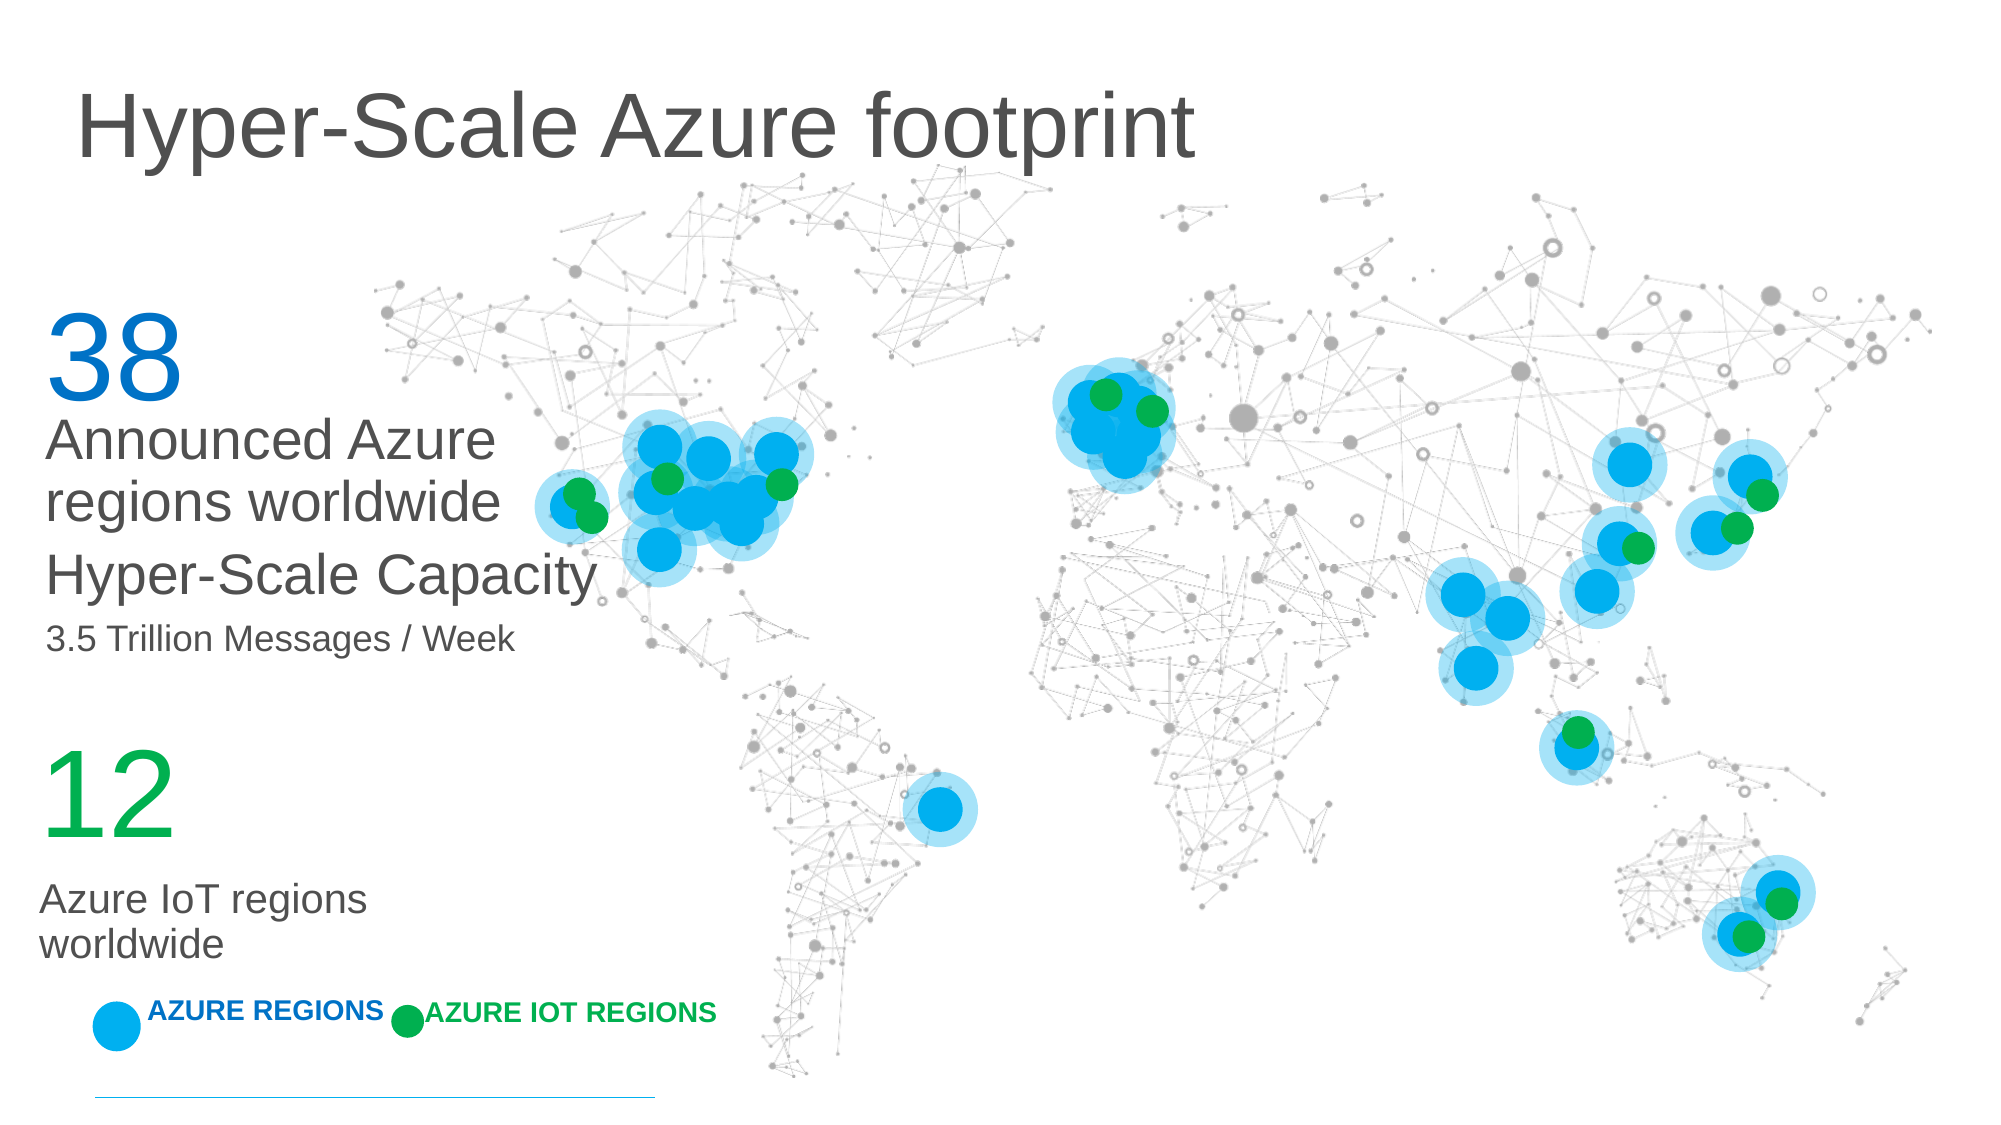

# Hyper-Scale Azure footprint

38
Announced Azure regions worldwide
Hyper-Scale Capacity
3.5 Trillion Messages / Week
Azure regions

12
Azure IoT regions worldwide

Azure IoT regions